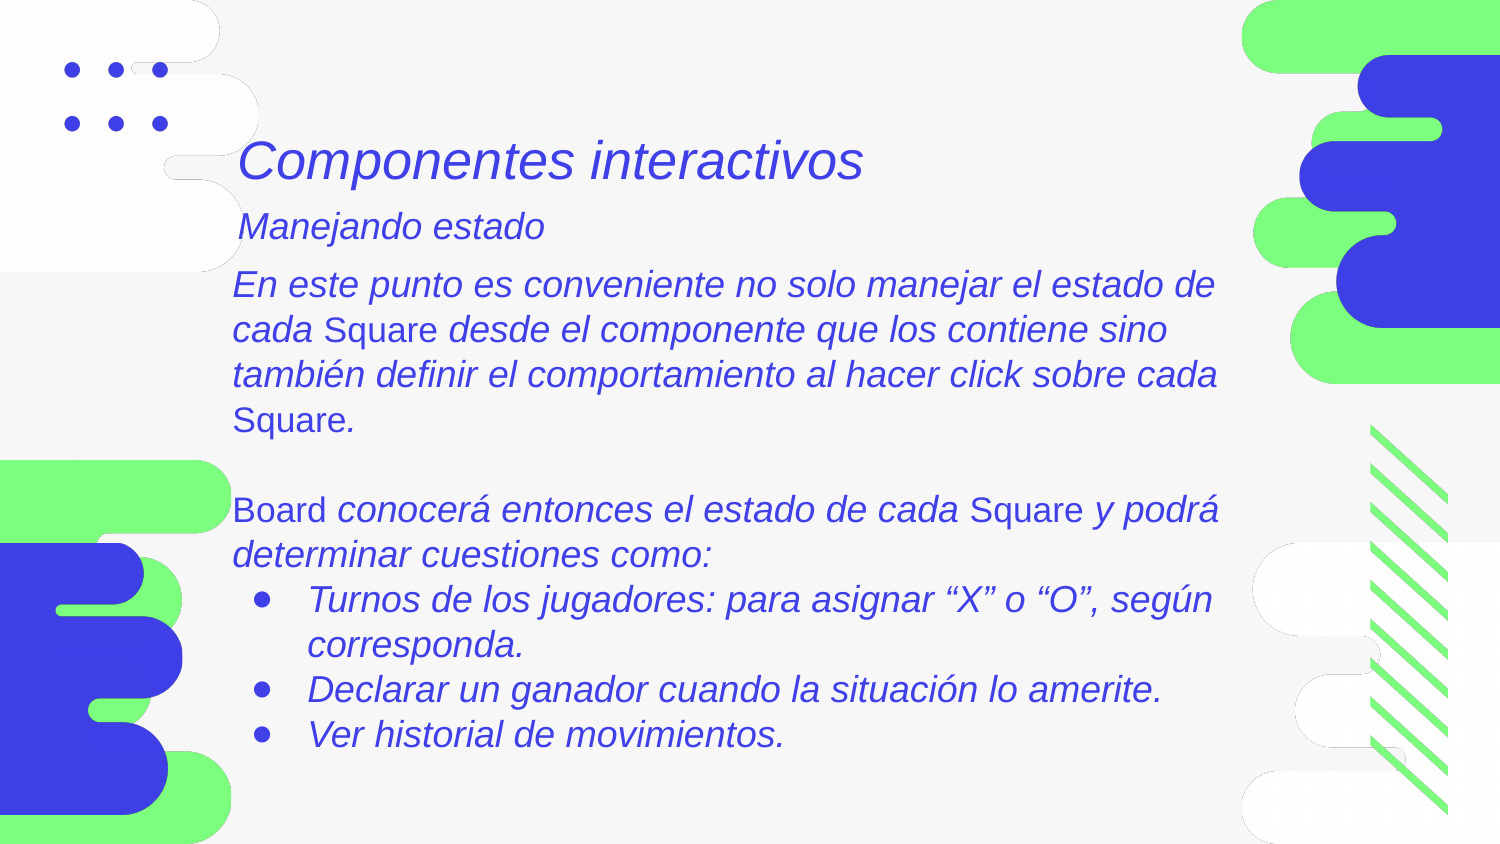

Componentes interactivos
Manejando estado
En este punto es conveniente no solo manejar el estado de cada Square desde el componente que los contiene sino también definir el comportamiento al hacer click sobre cada Square.

Board conocerá entonces el estado de cada Square y podrá determinar cuestiones como:
Turnos de los jugadores: para asignar “X” o “O”, según corresponda.
Declarar un ganador cuando la situación lo amerite.
Ver historial de movimientos.